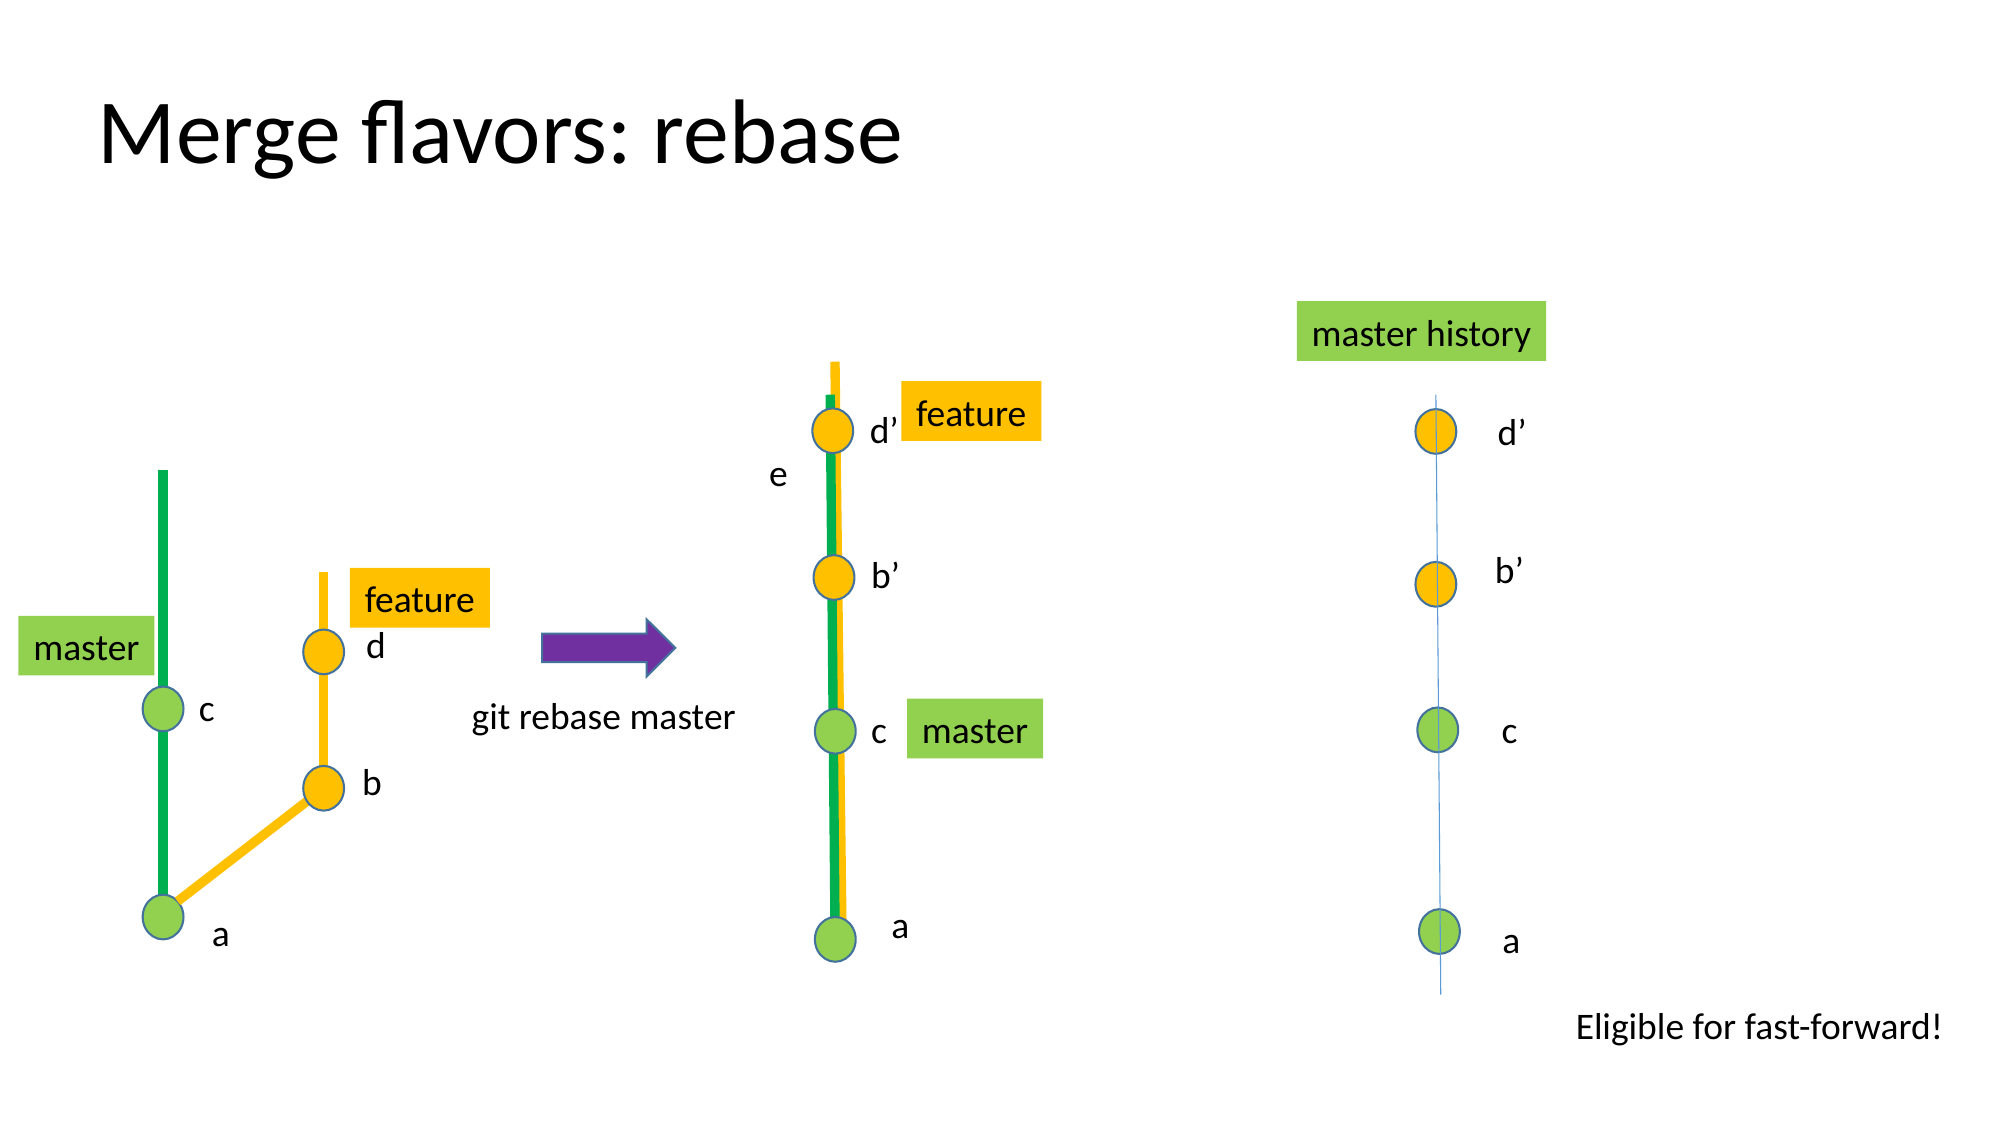

Merge flavors: rebase
master history
feature
d’
d’

e
b’
b’

feature
d
master

c
git rebase master

c
master
c

b

a

a
a

Eligible for fast-forward!